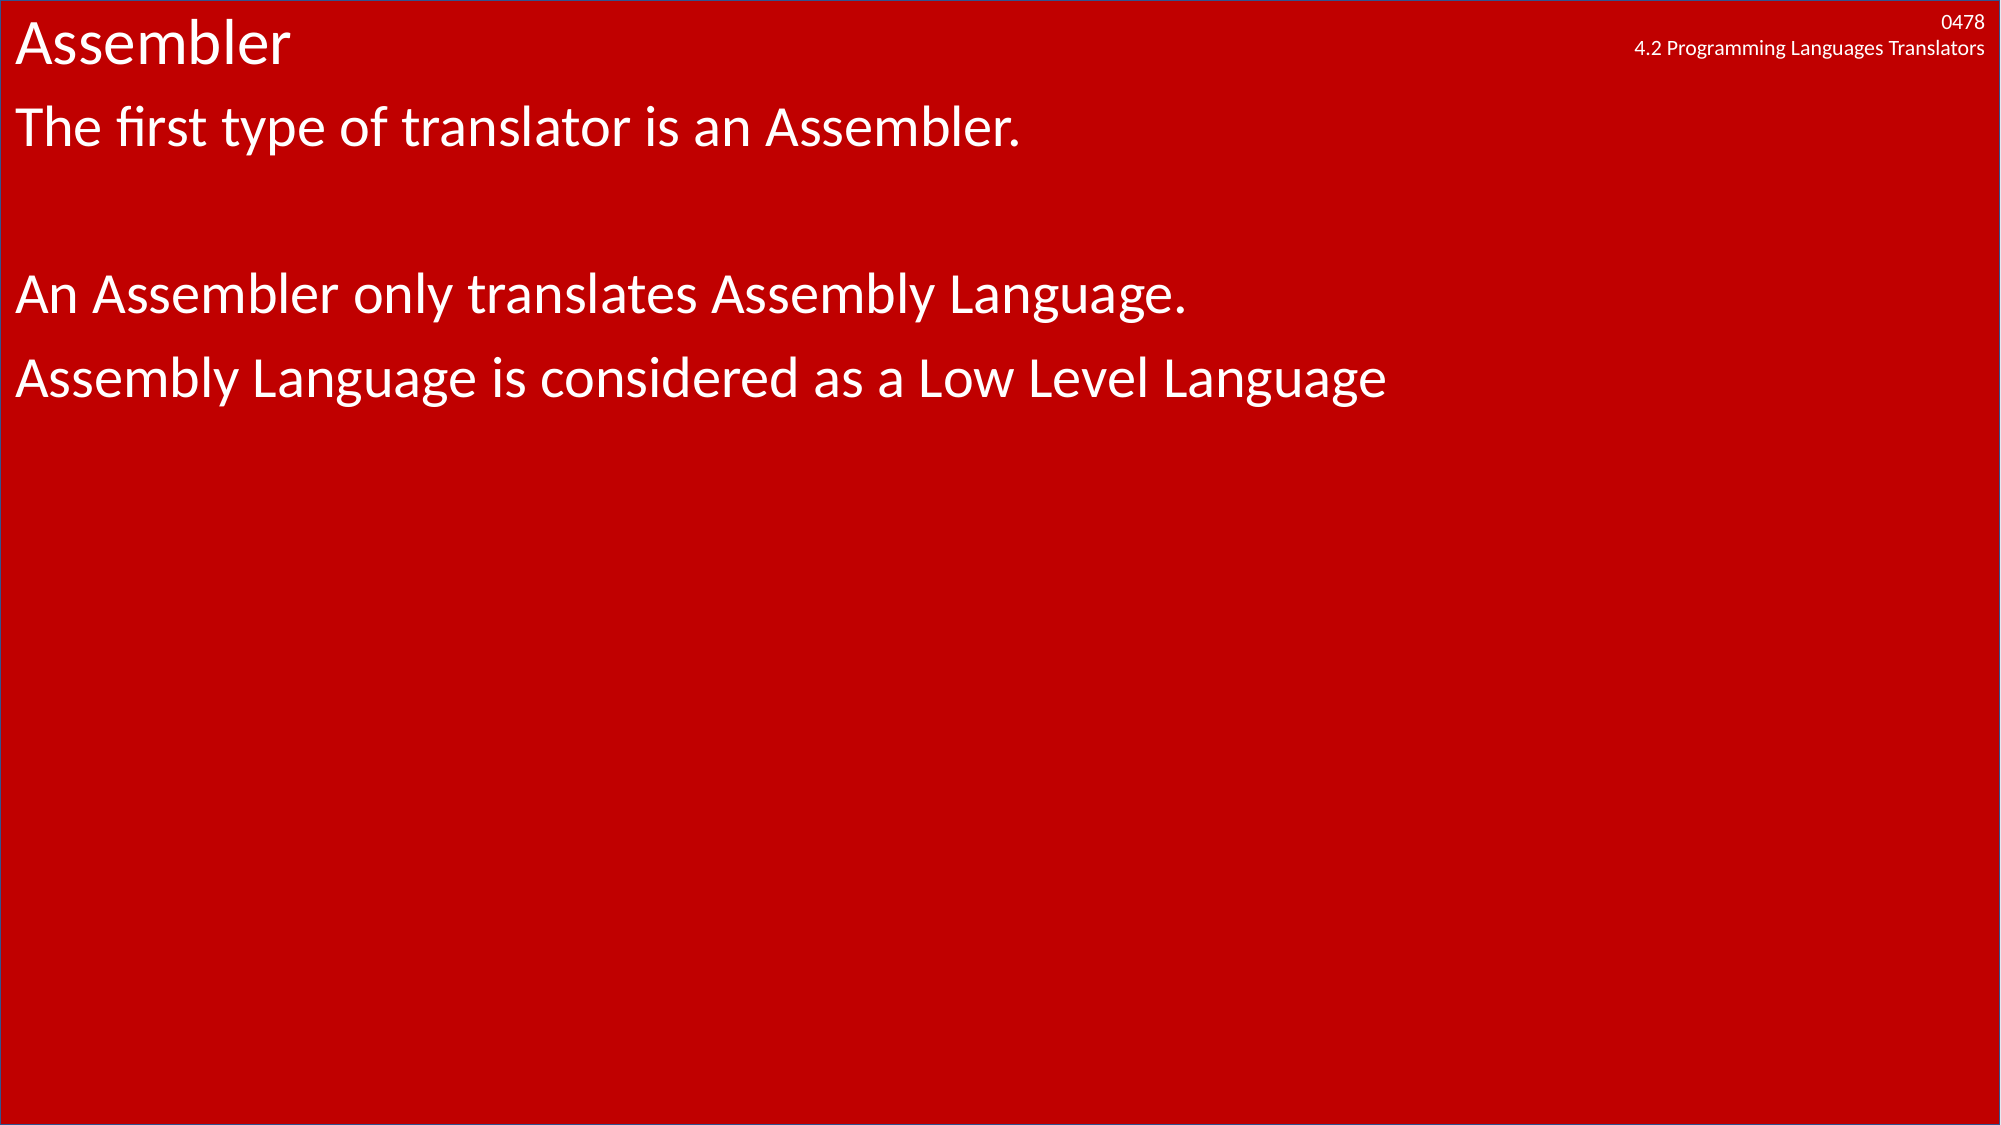

# Assembler
The first type of translator is an Assembler.

An Assembler only translates Assembly Language.
Assembly Language is considered as a Low Level Language